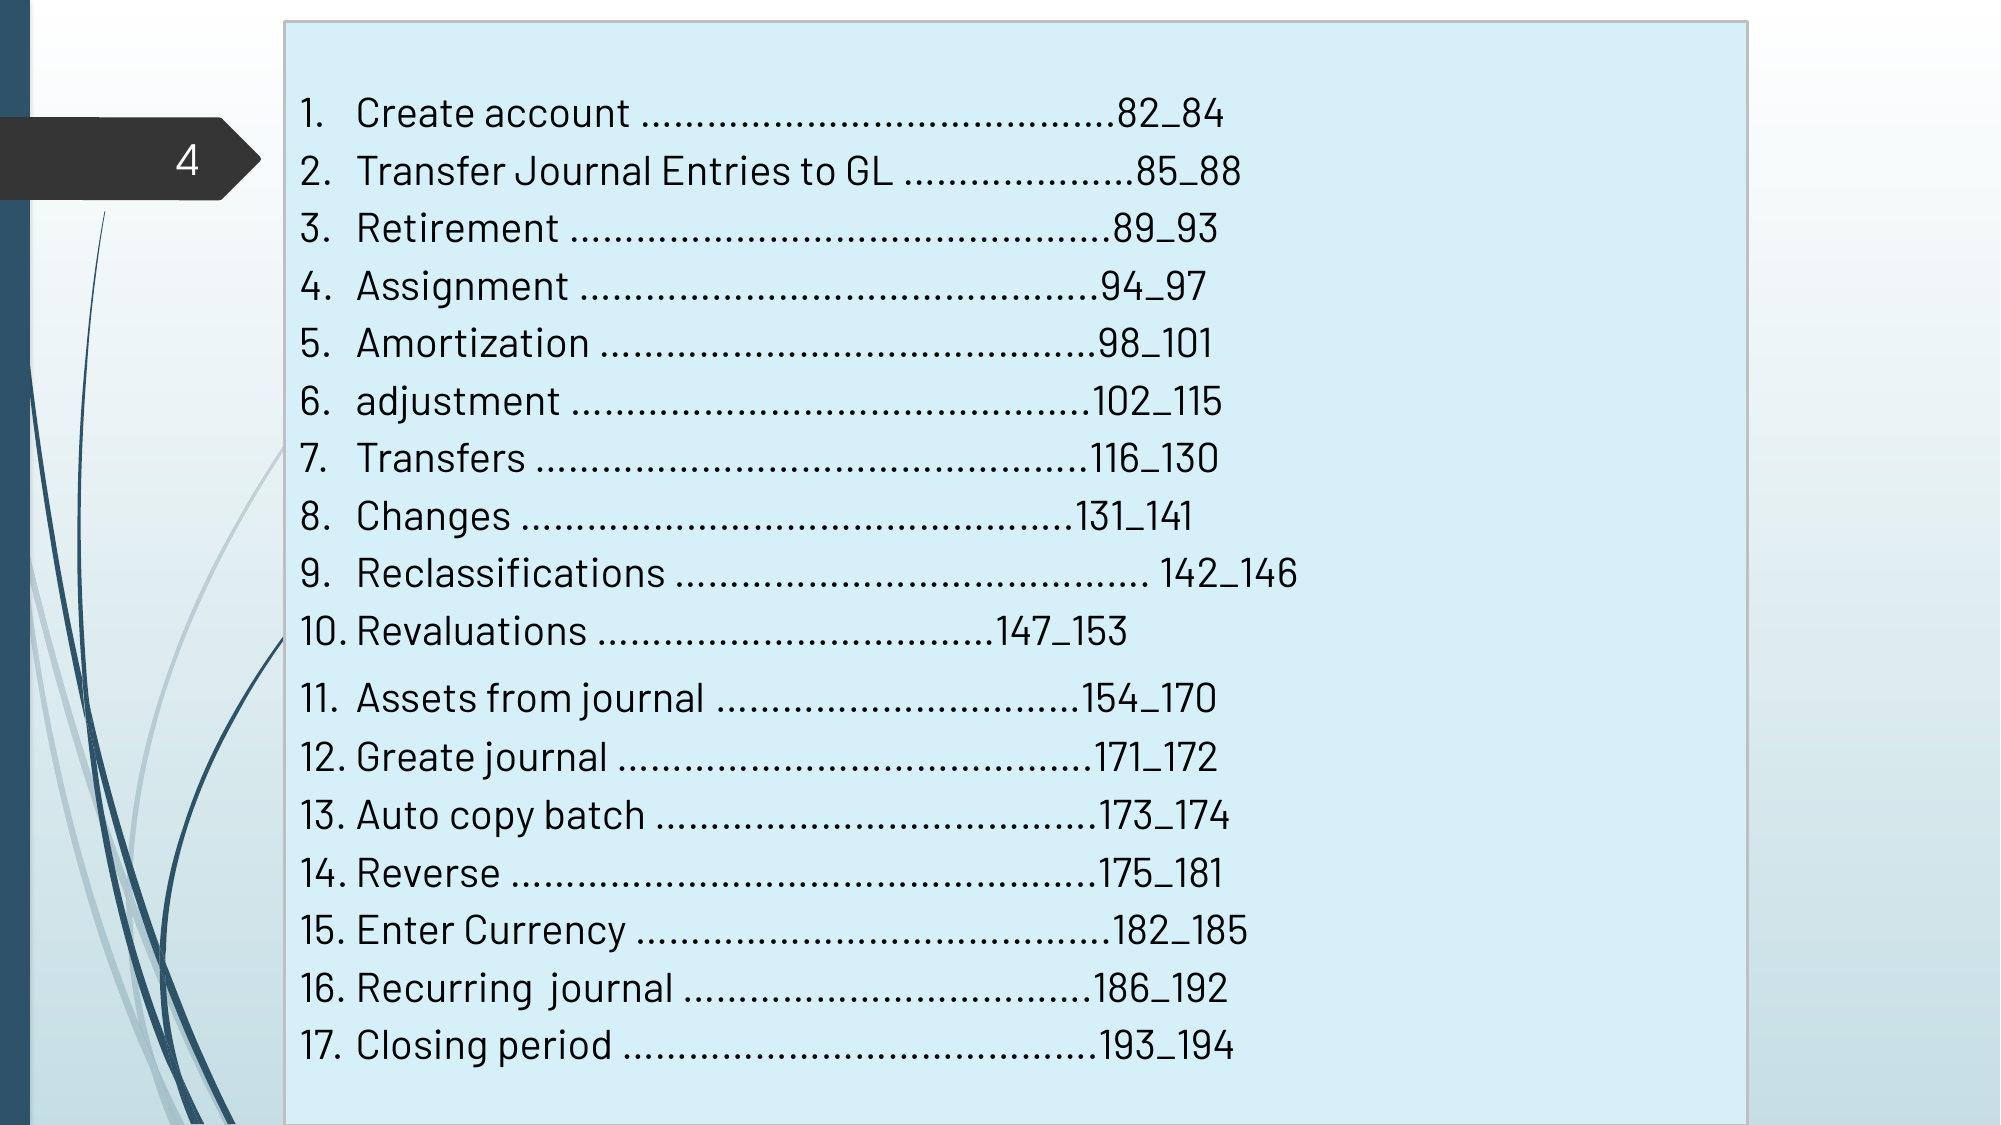

Create account …………………………………….82_84
Transfer Journal Entries to GL …………………85_88
Retirement ………………………………………….89_93
Assignment ………………………………………..94_97
Amortization ………………………………………98_101
adjustment ………………………………………..102_115
Transfers …………………………………………..116_130
Changes …………………………………………..131_141
Reclassifications ……………………………………. 142_146
Revaluations ………………………………147_153
Assets from journal ……………………………154_170
Greate journal …………………………………….171_172
Auto copy batch ………………………………….173_174
Reverse ……………………………………………..175_181
Enter Currency …………………………………….182_185
Recurring  journal ……………………………….186_192
Closing period …………………………………….193_194
4